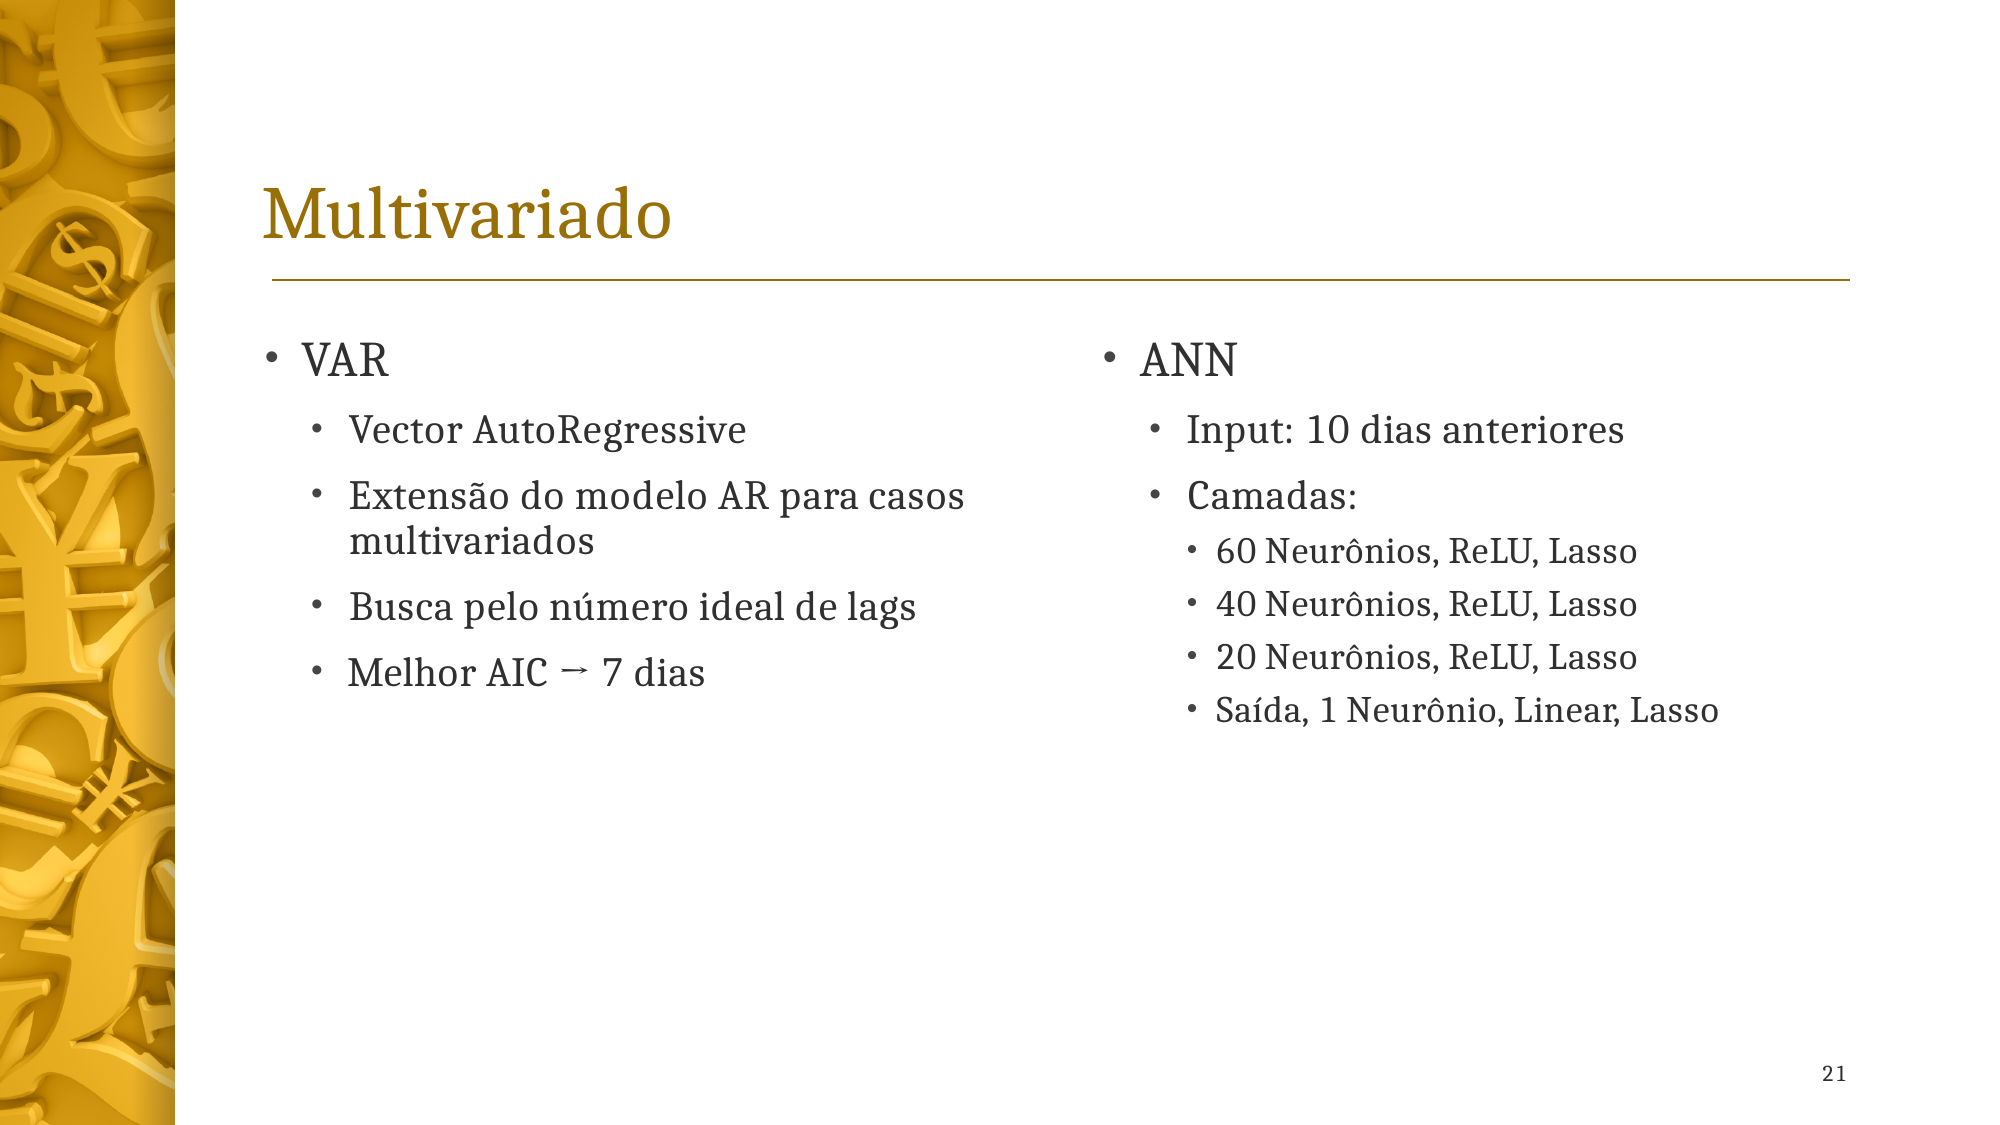

# Multivariado
VAR
Vector AutoRegressive
Extensão do modelo AR para casos multivariados
Busca pelo número ideal de lags
Melhor AIC → 7 dias
ANN
Input: 10 dias anteriores
Camadas:
60 Neurônios, ReLU, Lasso
40 Neurônios, ReLU, Lasso
20 Neurônios, ReLU, Lasso
Saída, 1 Neurônio, Linear, Lasso
21